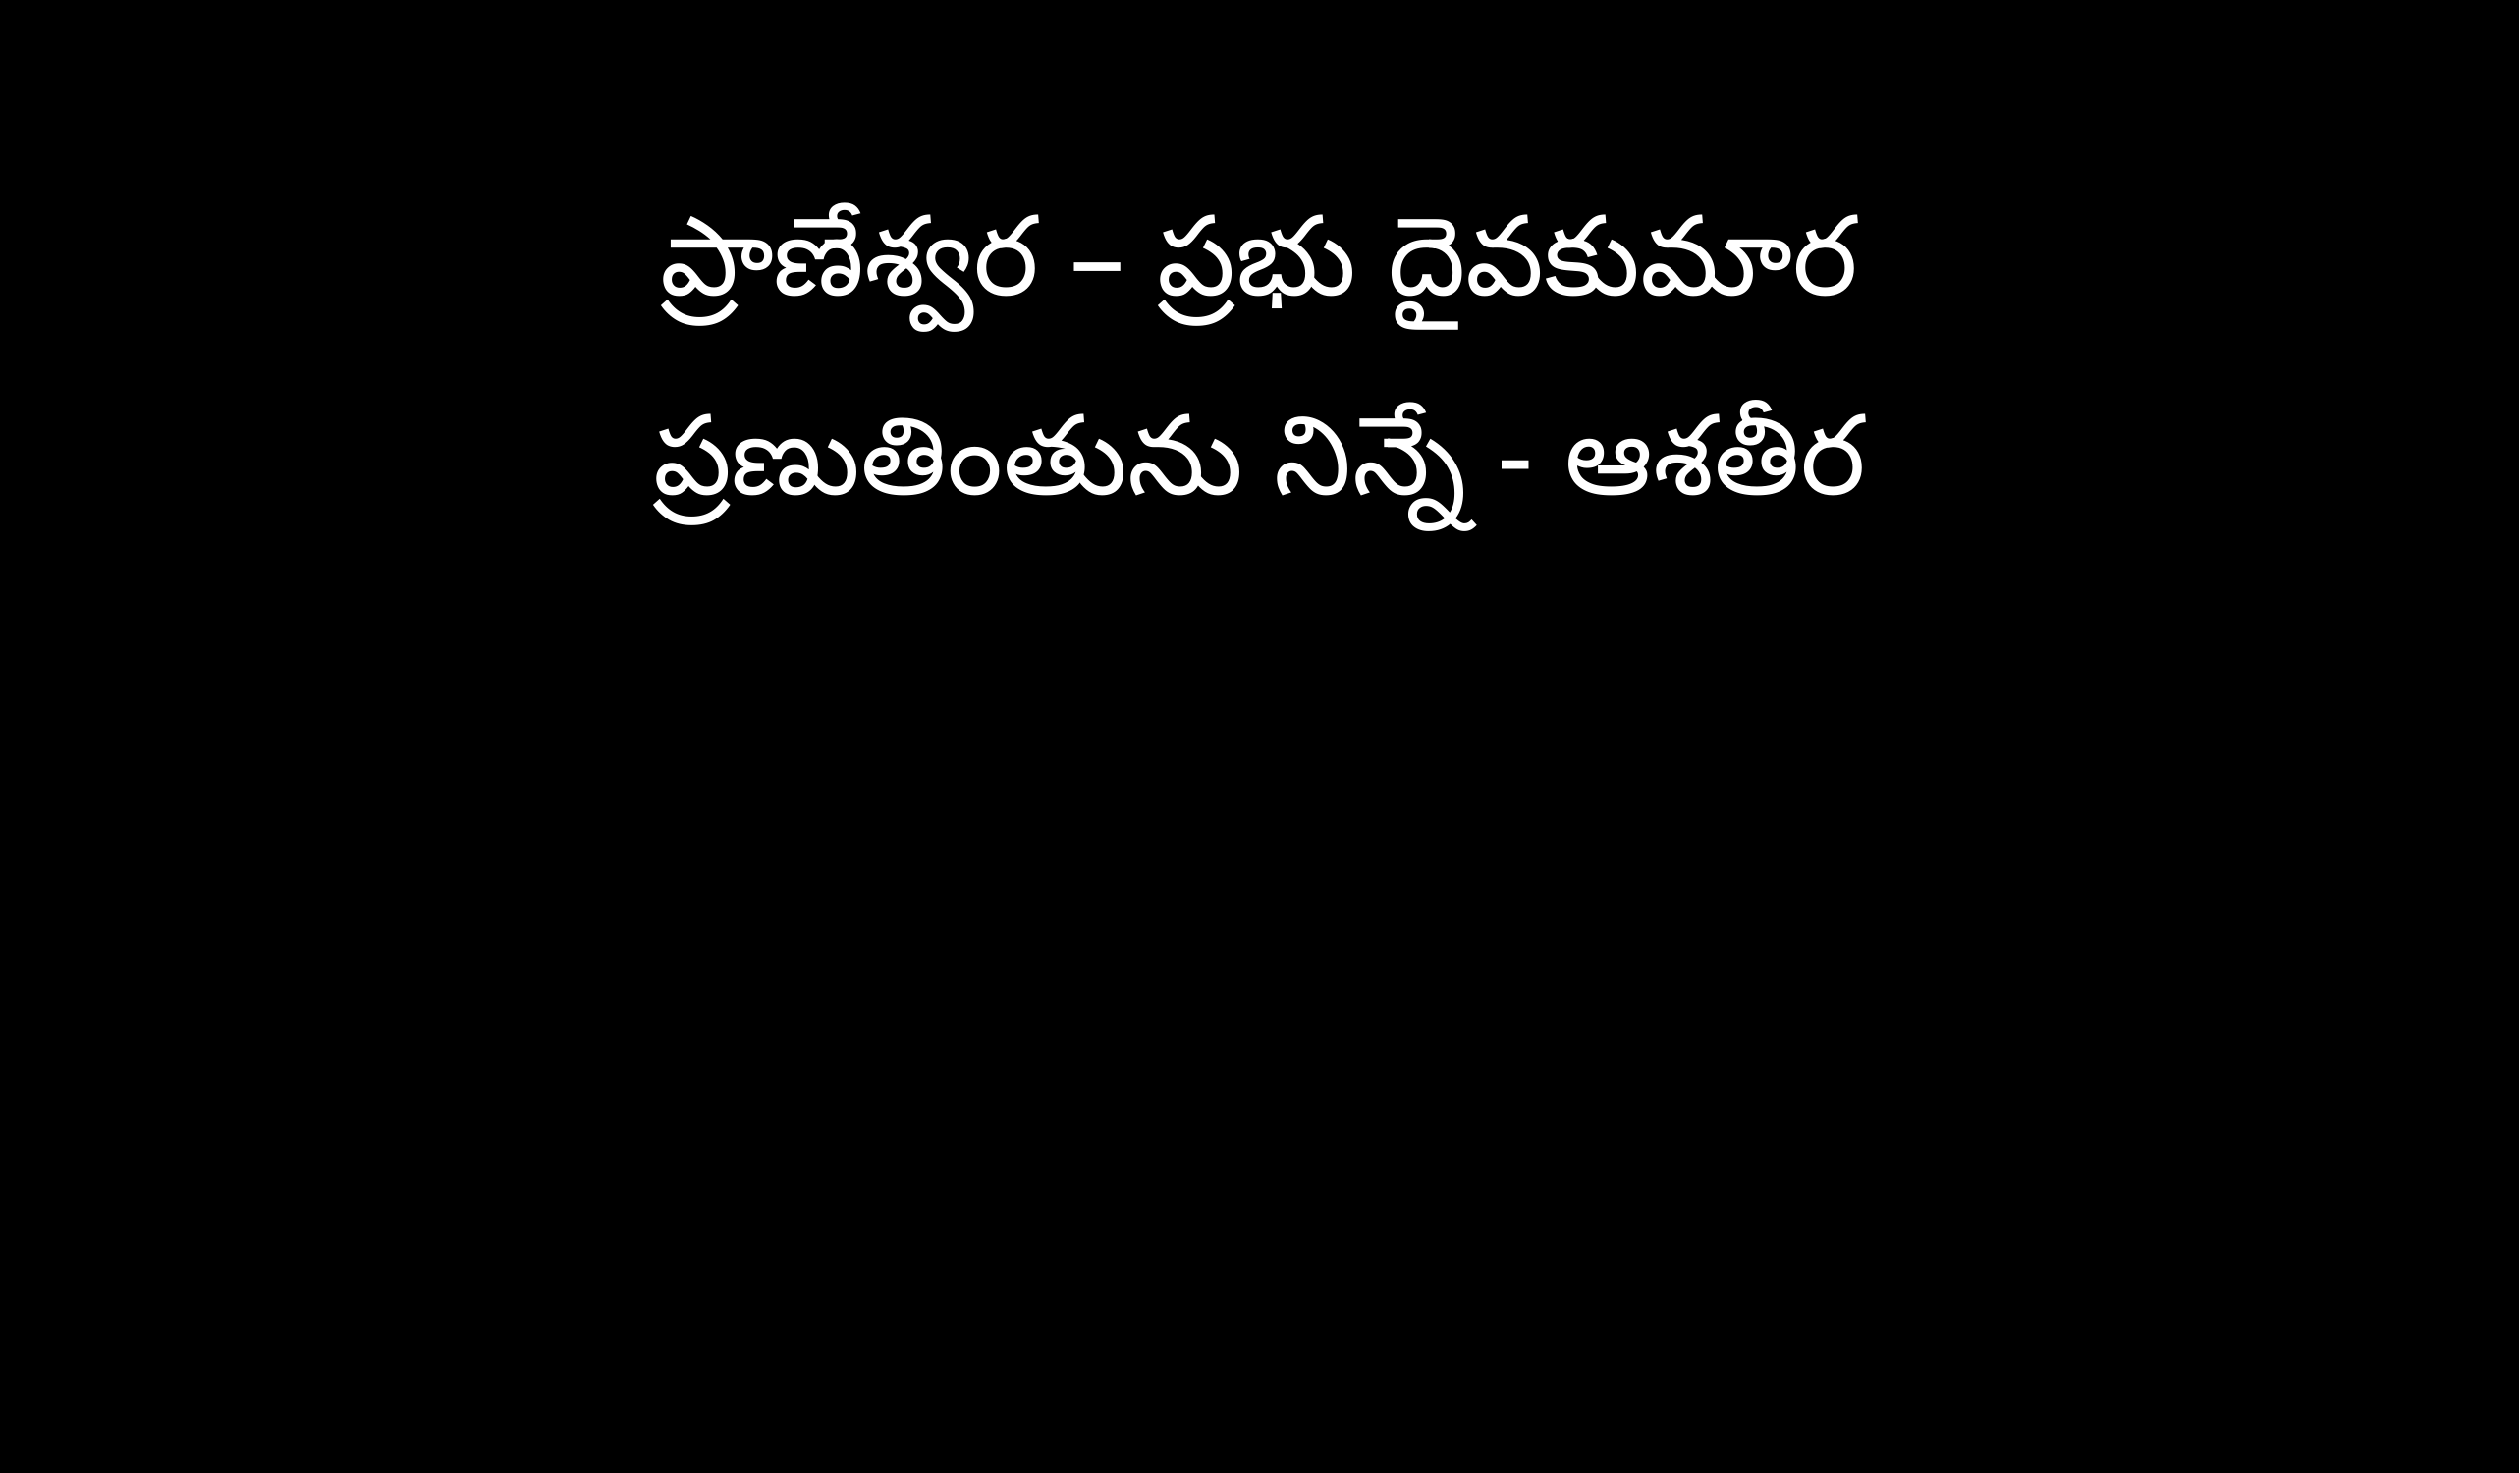

ప్రాణేశ్వర – ప్రభు దైవకుమార
ప్రణుతింతును నిన్నే - ఆశతీర